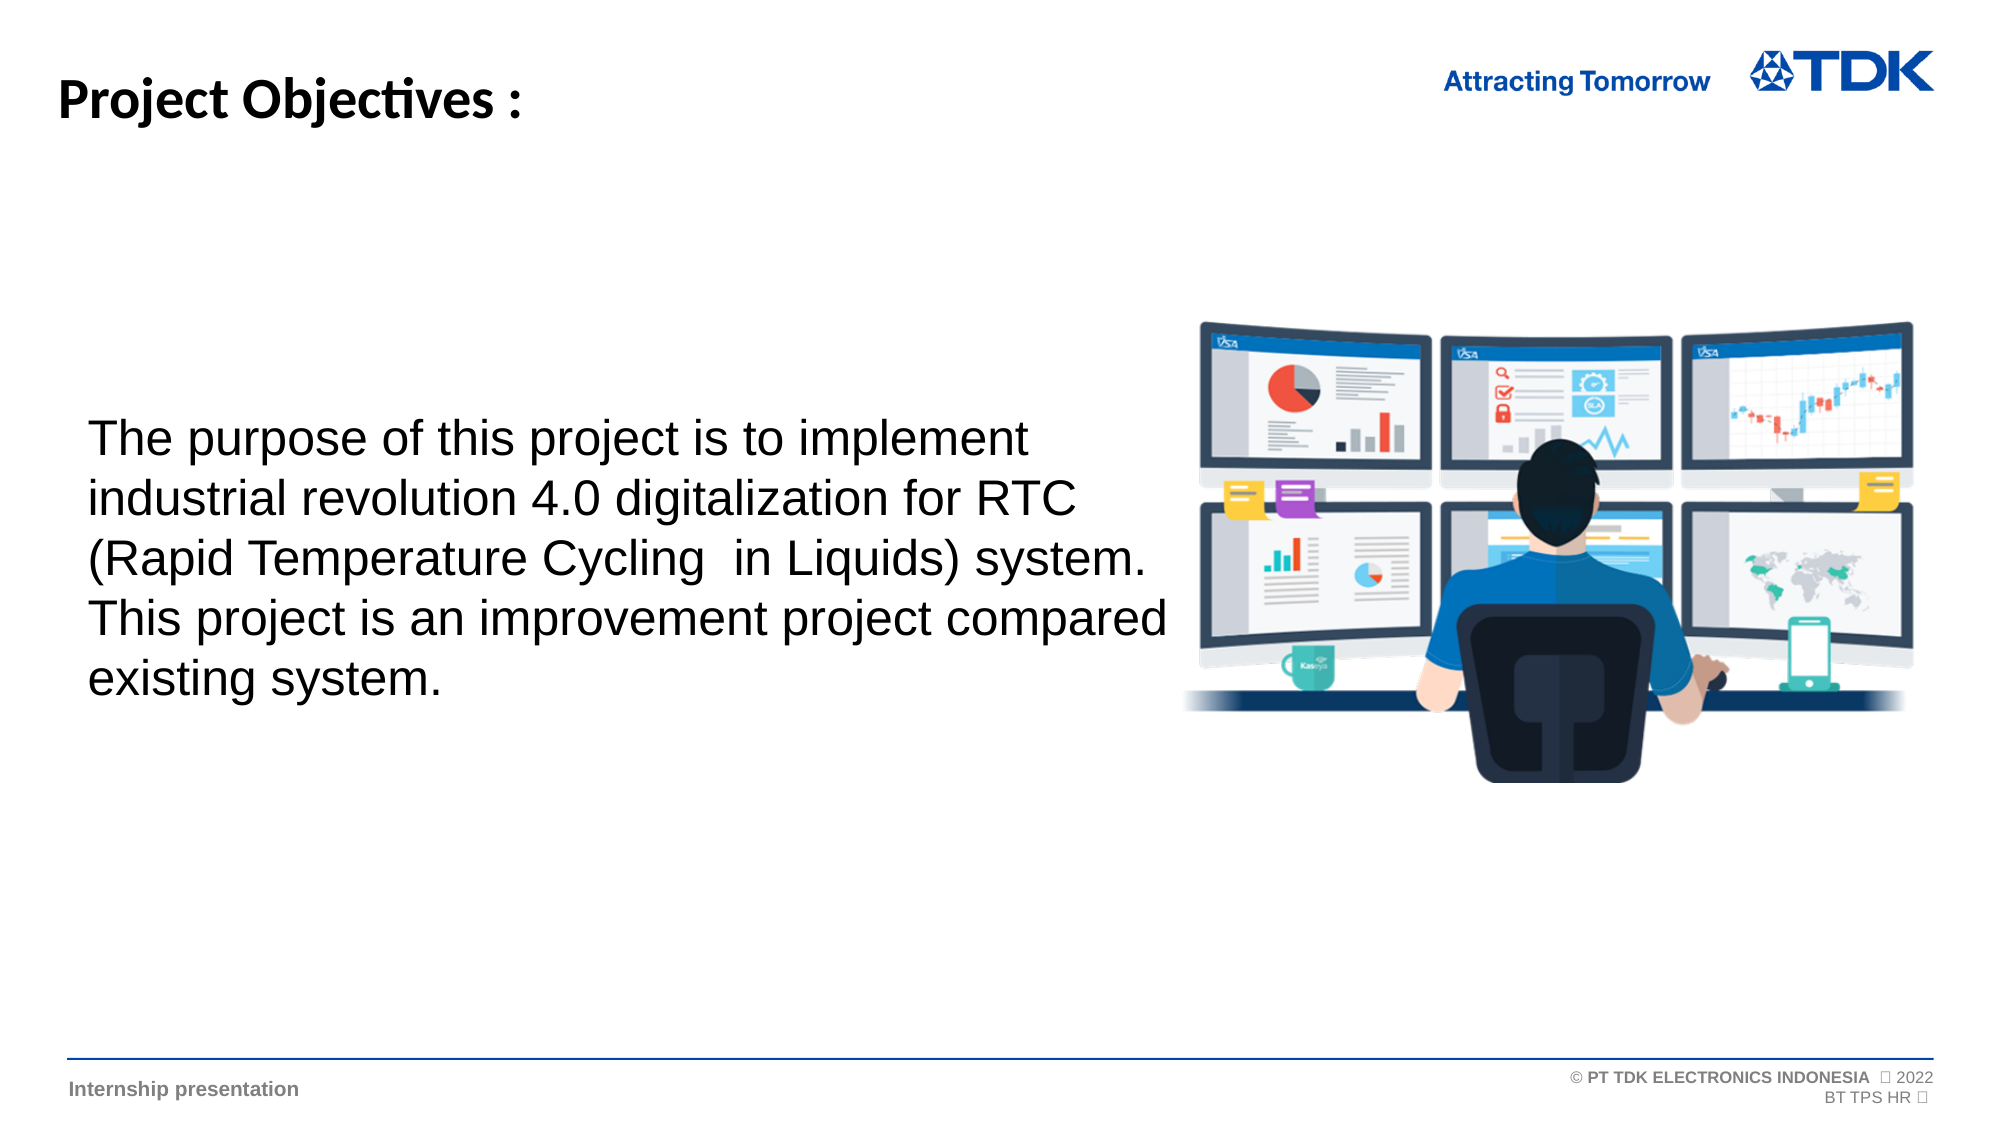

Project Objectives :

The purpose of this project is to implement industrial revolution 4.0 digitalization for RTC (Rapid Temperature Cycling  in Liquids) system. This project is an improvement project compared existing system.